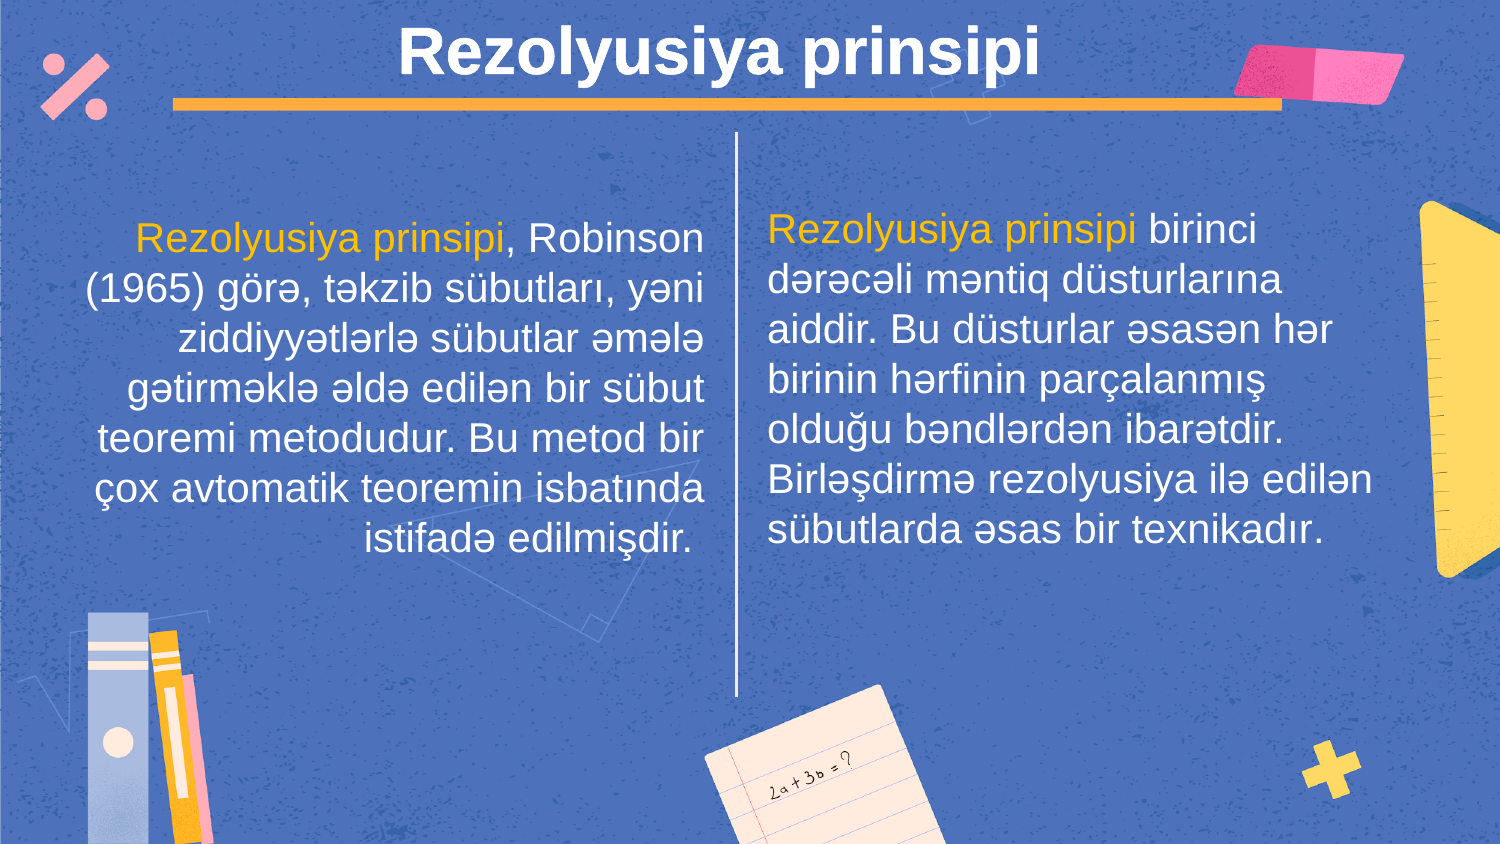

Rezolyusiya prinsipi

Rezolyusiya prinsipi birinci dərəcəli məntiq düsturlarına aiddir. Bu düsturlar əsasən hər birinin hərfinin parçalanmış olduğu bəndlərdən ibarətdir. Birləşdirmə rezolyusiya ilə edilən sübutlarda əsas bir texnikadır.

# Rezolyusiya prinsipi, Robinson (1965) görə, təkzib sübutları, yəni ziddiyyətlərlə sübutlar əmələ gətirməklə əldə edilən bir sübut teoremi metodudur. Bu metod bir çox avtomatik teoremin isbatında istifadə edilmişdir.